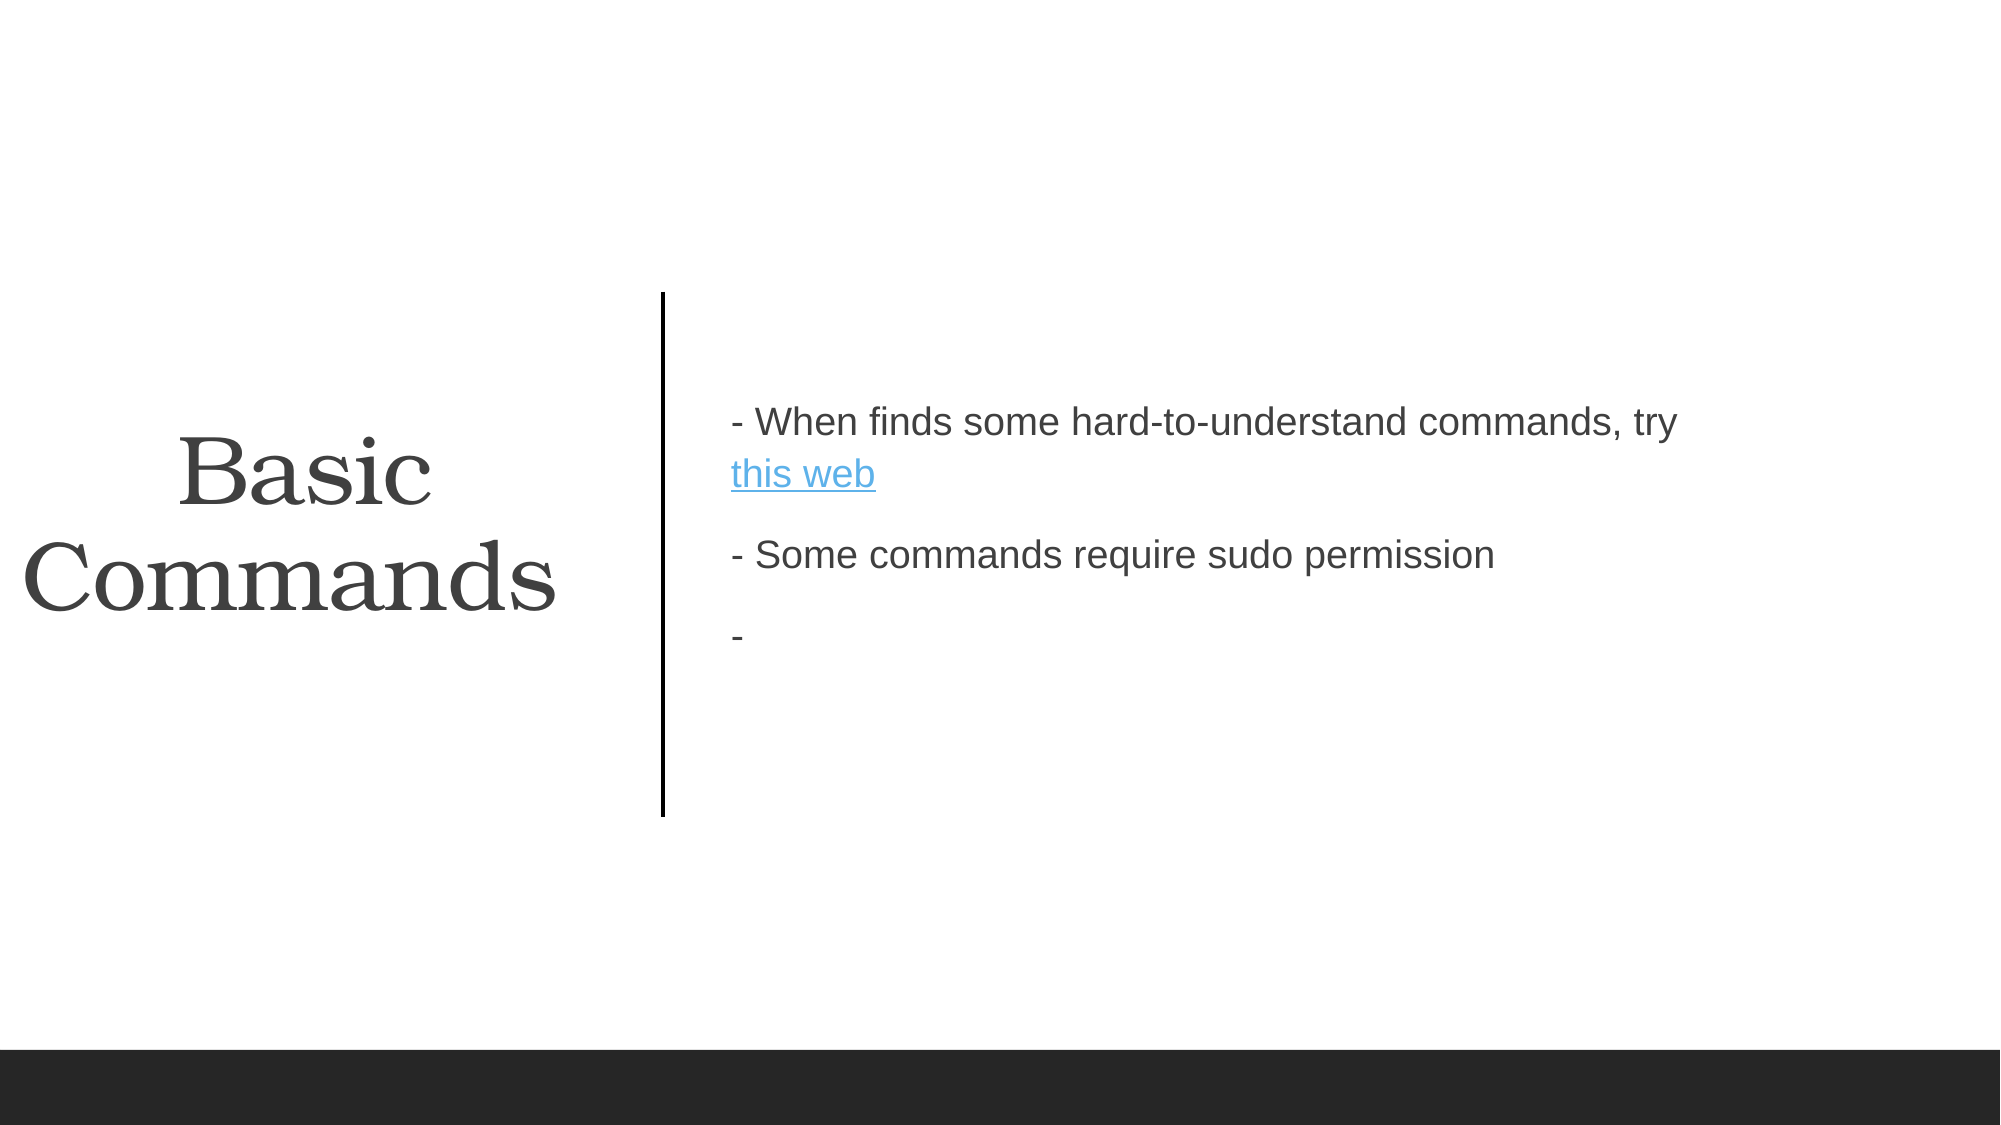

- When finds some hard-to-understand commands, try this web
- Some commands require sudo permission
-
# Basic Commands